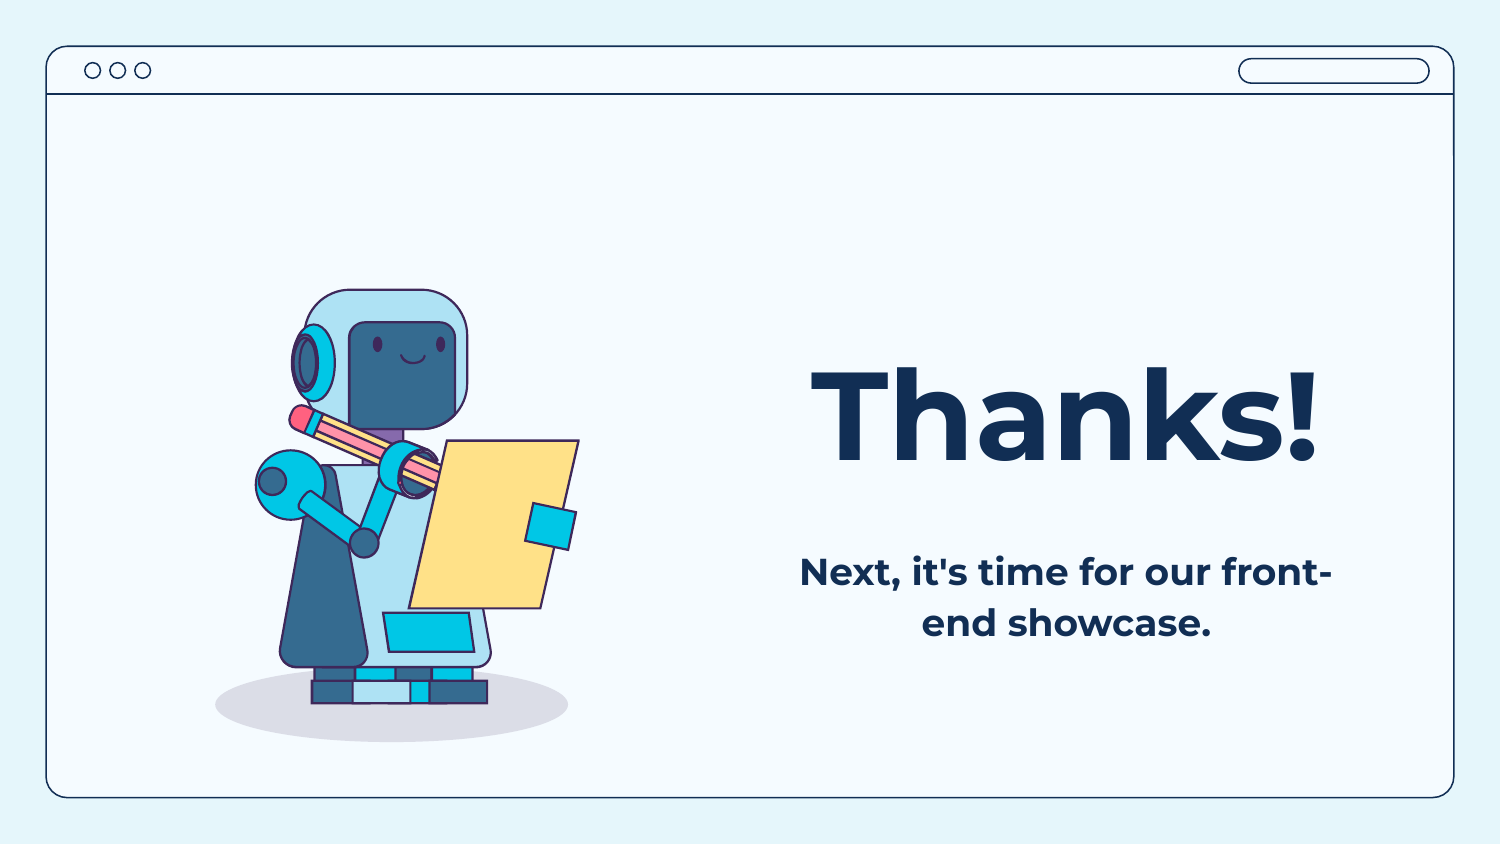

# Thanks!
Next, it's time for our front-end showcase.